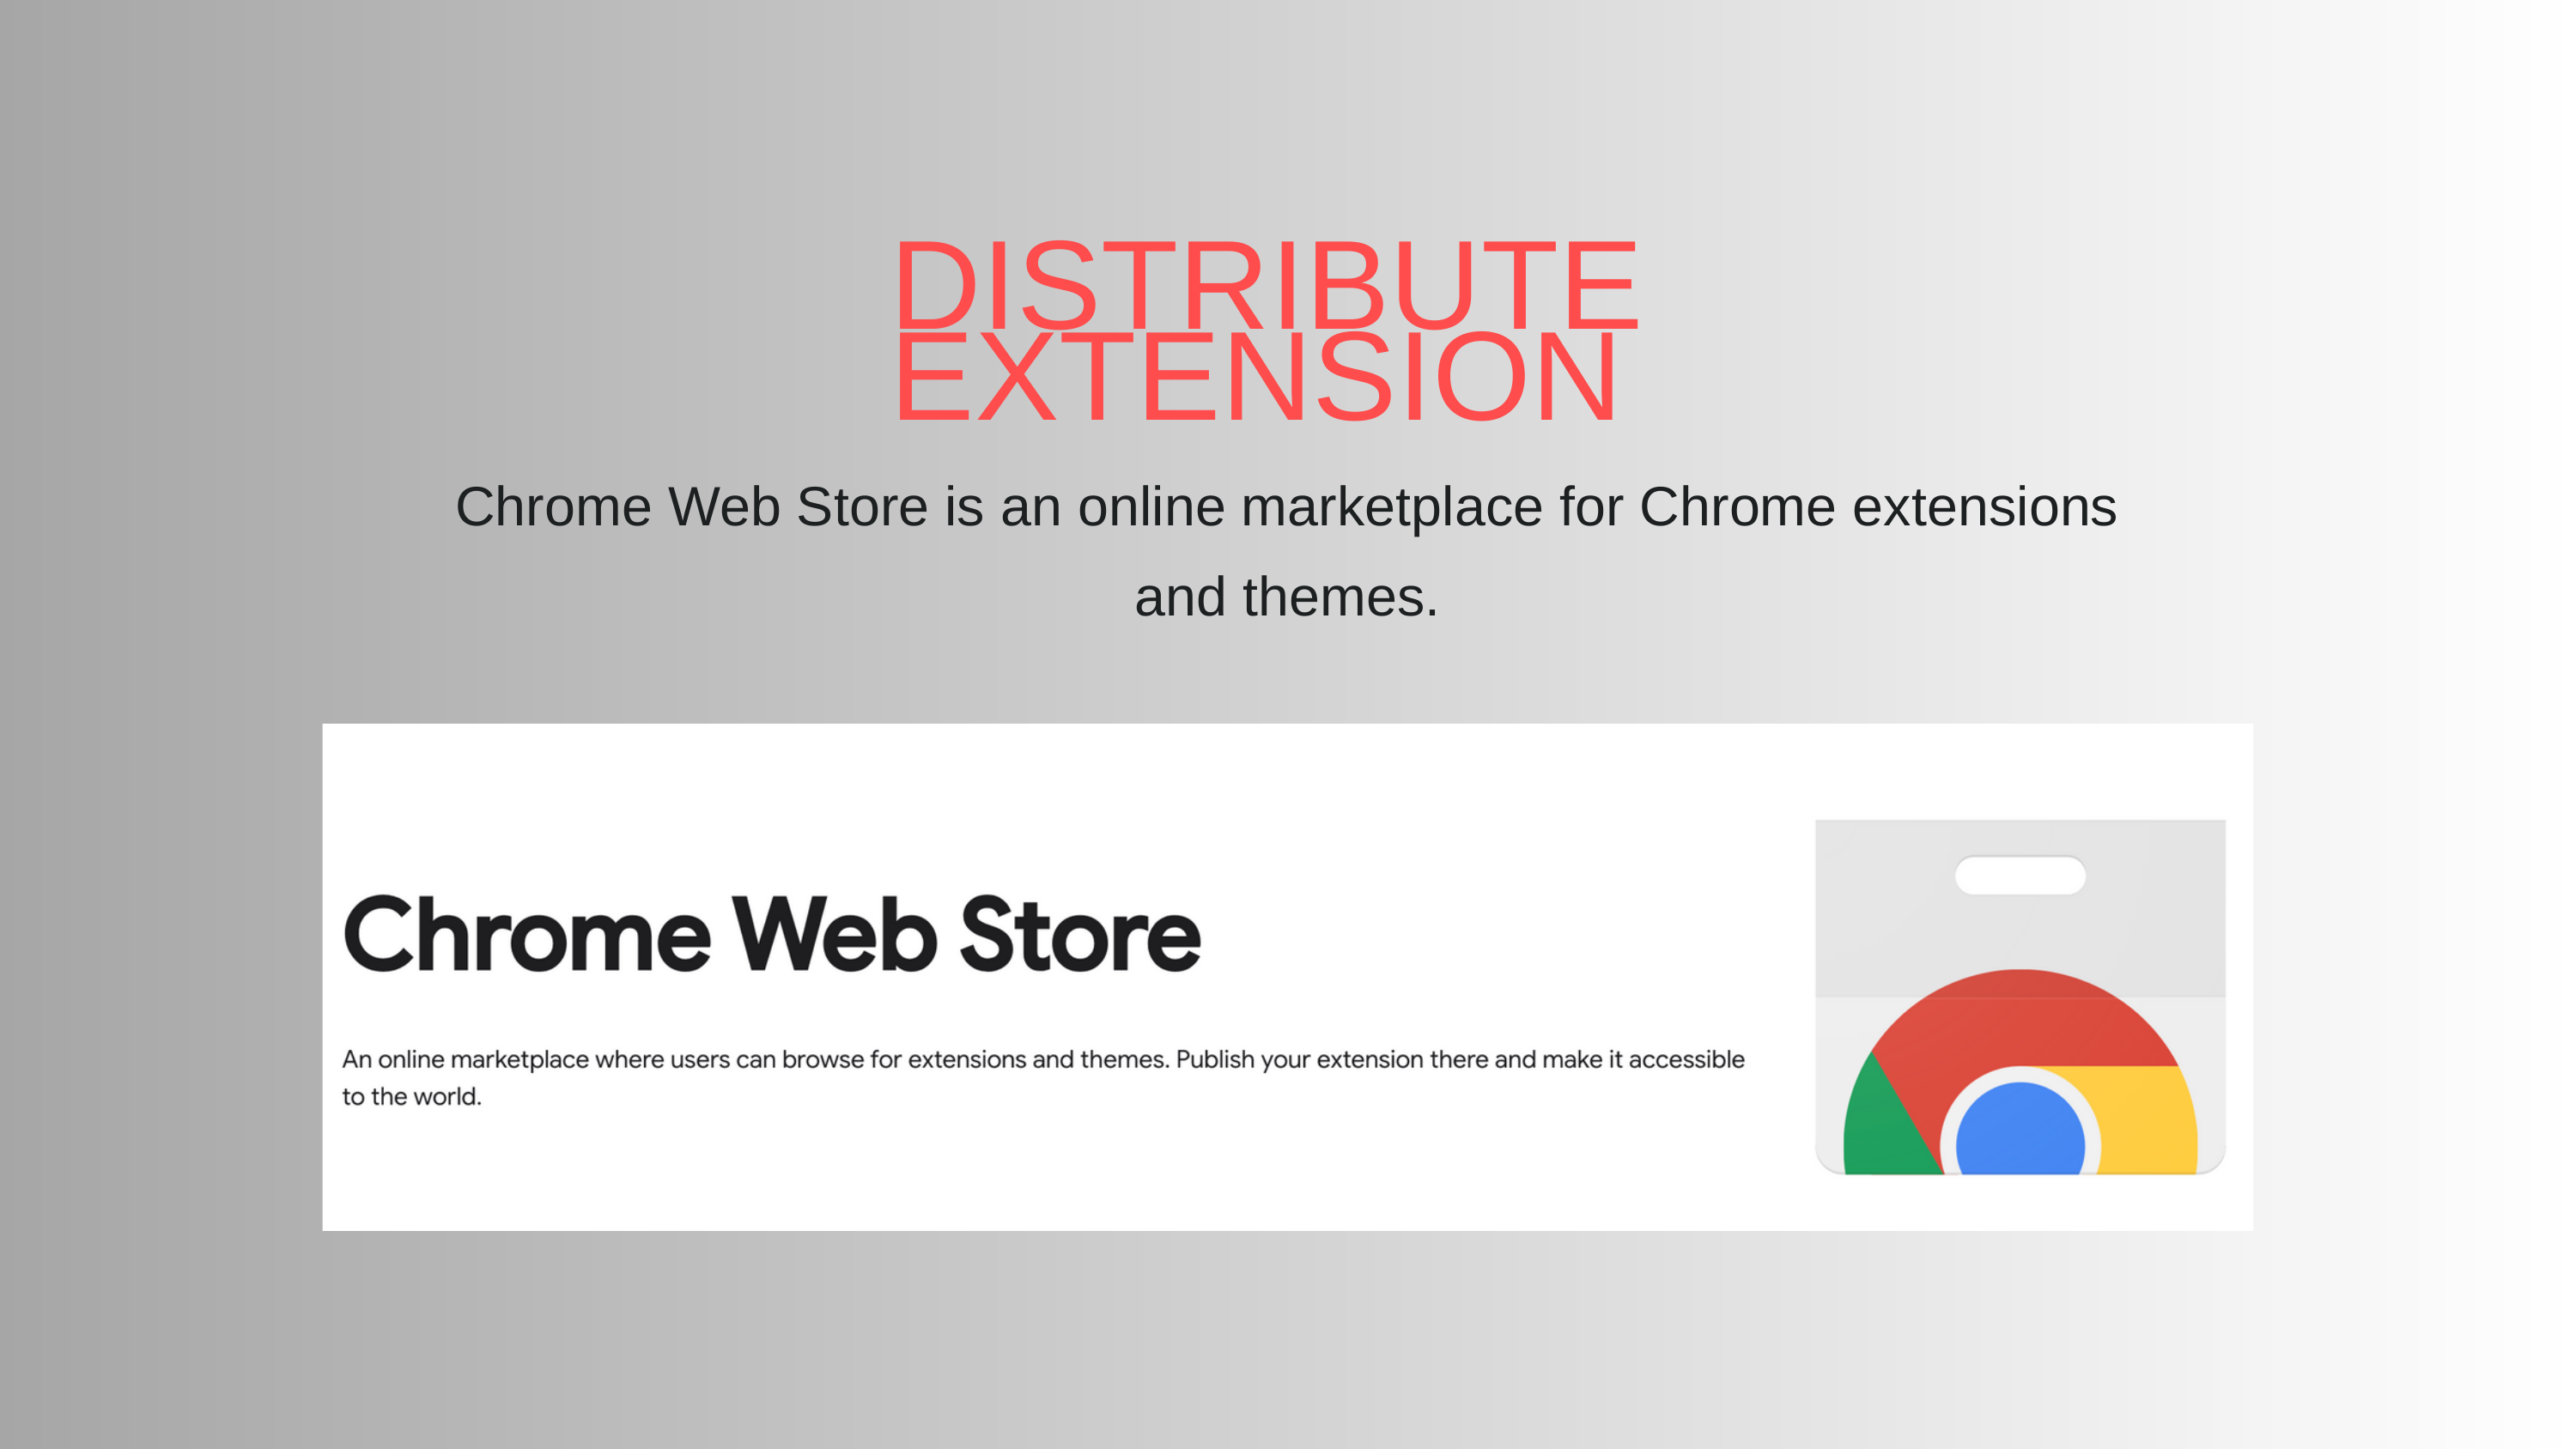

DISTRIBUTE EXTENSION
Chrome Web Store is an online marketplace for Chrome extensions and themes.